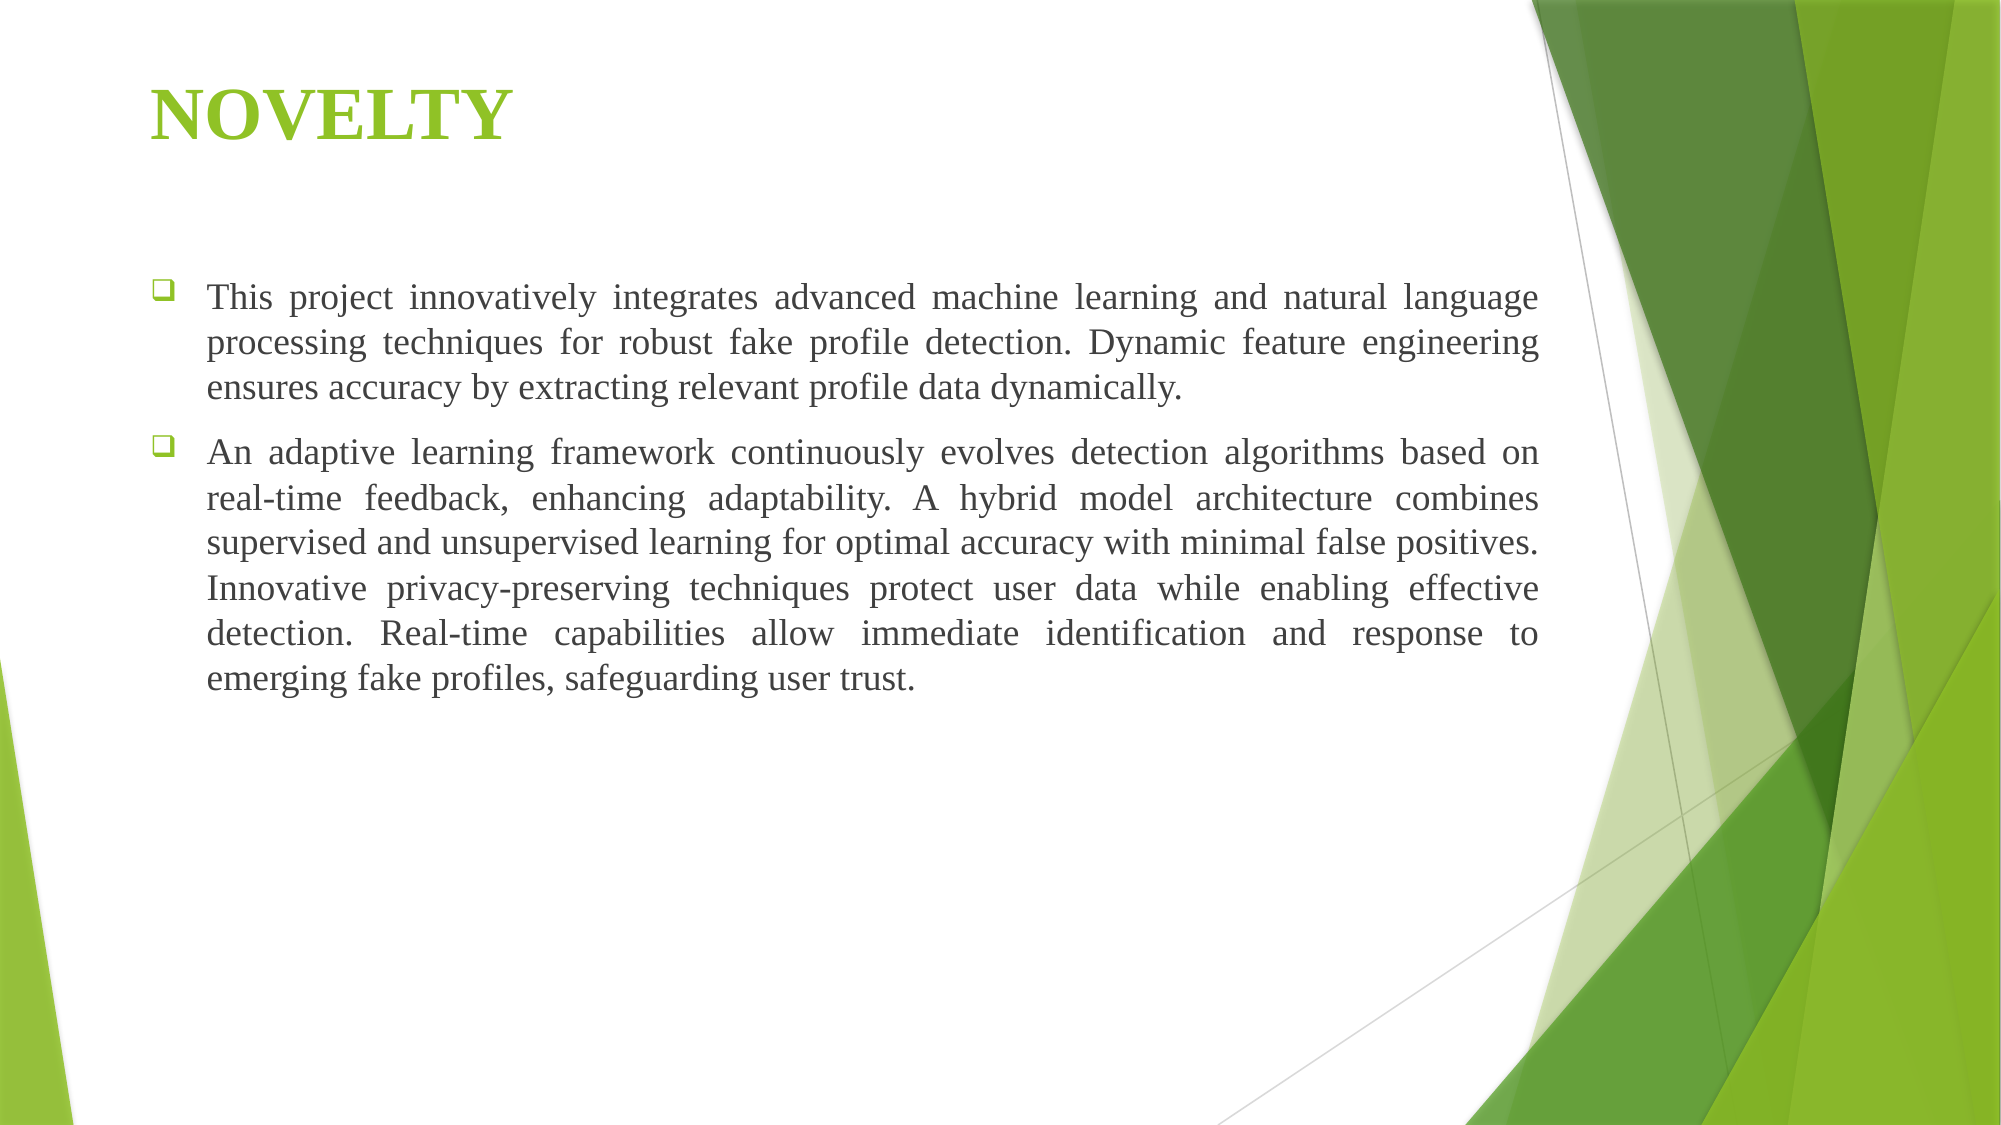

# NOVELTY
This project innovatively integrates advanced machine learning and natural language processing techniques for robust fake profile detection. Dynamic feature engineering ensures accuracy by extracting relevant profile data dynamically.
An adaptive learning framework continuously evolves detection algorithms based on real-time feedback, enhancing adaptability. A hybrid model architecture combines supervised and unsupervised learning for optimal accuracy with minimal false positives. Innovative privacy-preserving techniques protect user data while enabling effective detection. Real-time capabilities allow immediate identification and response to emerging fake profiles, safeguarding user trust.